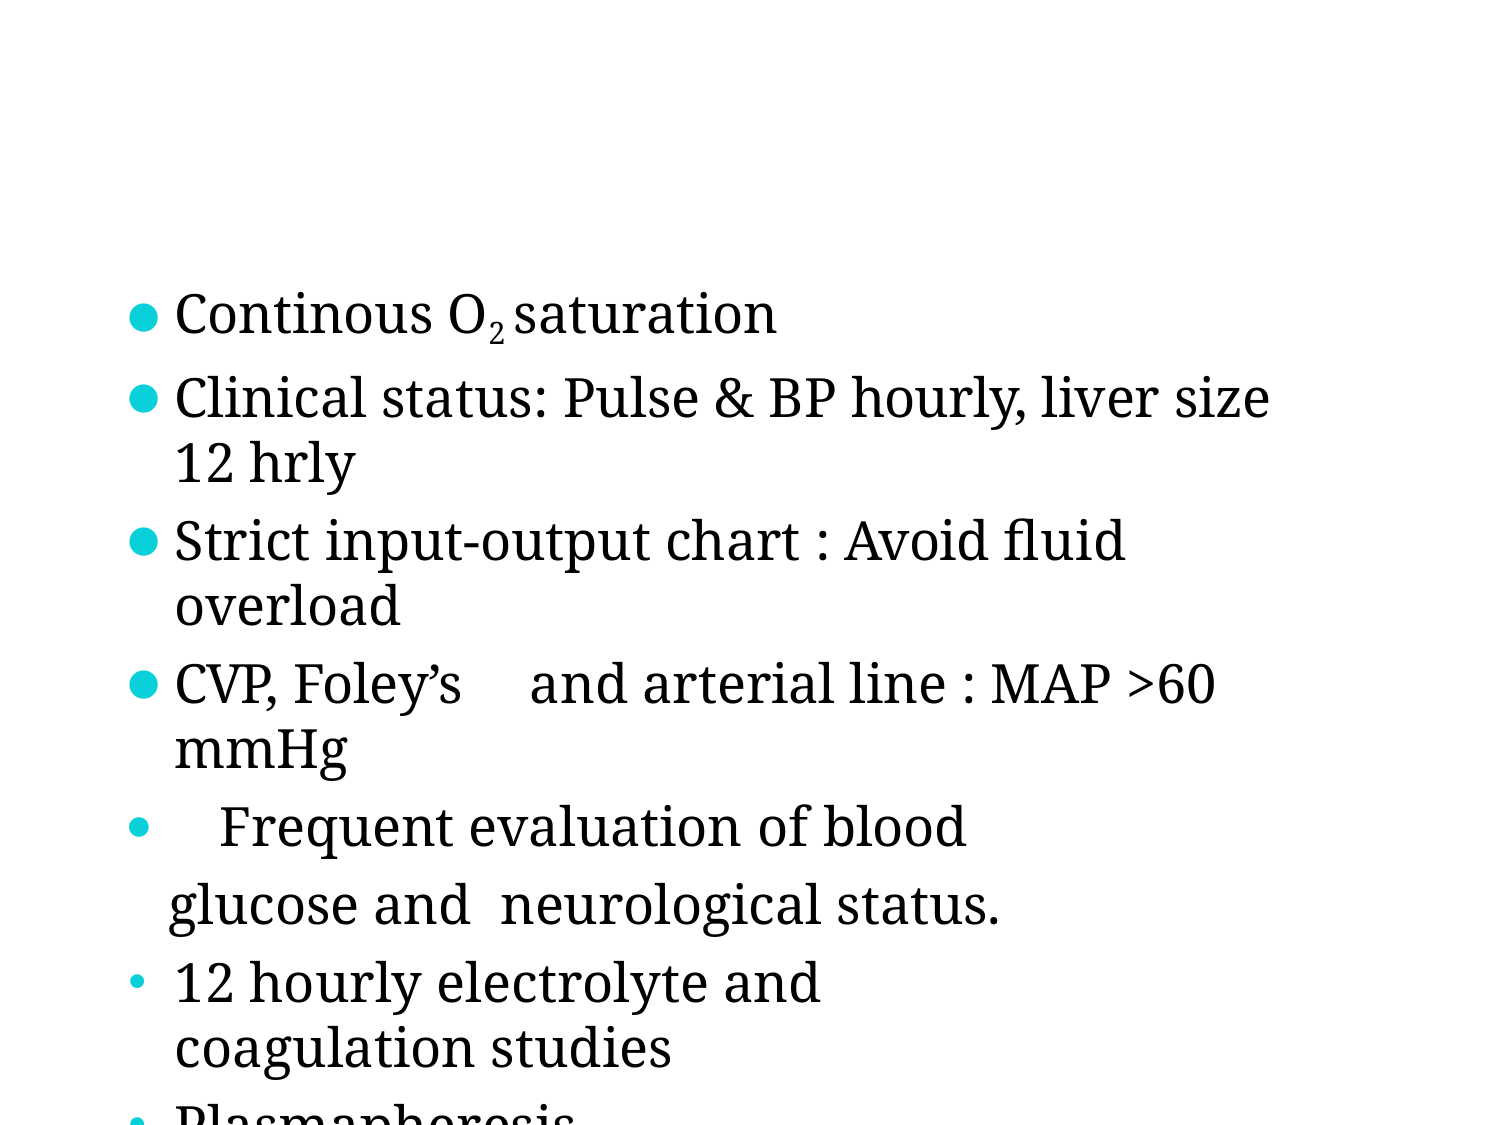

# Close Monitoring
Continous O2 saturation
Clinical status: Pulse & BP hourly, liver size 12 hrly
Strict input-output chart : Avoid fluid overload
CVP, Foley’s	and arterial line : MAP >60 mmHg
	Frequent evaluation of blood glucose and  neurological status.
12 hourly electrolyte and coagulation studies
Plasmapheresis
Liver transplantation